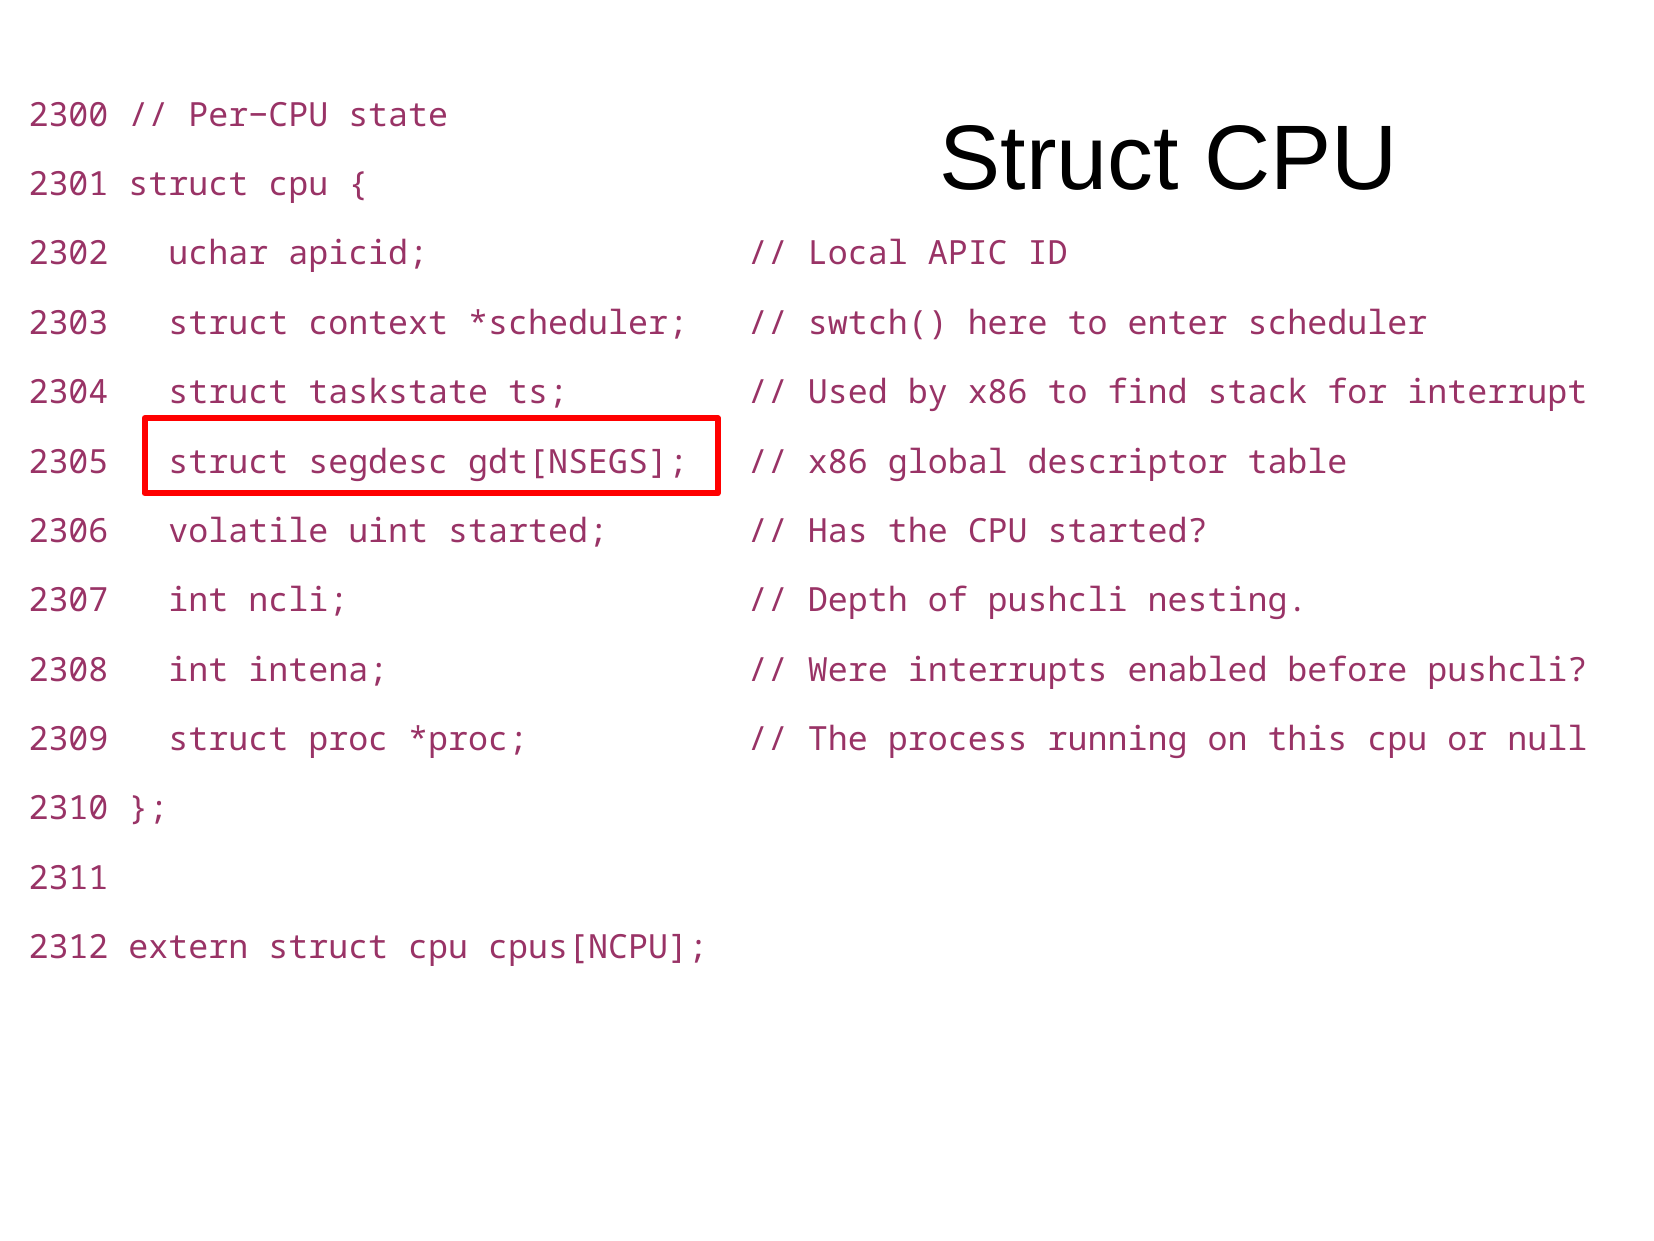

2300 // Per−CPU state
2301 struct cpu {
2302   uchar apicid;                // Local APIC ID
2303   struct context *scheduler;   // swtch() here to enter scheduler
2304   struct taskstate ts;         // Used by x86 to find stack for interrupt
2305   struct segdesc gdt[NSEGS];   // x86 global descriptor table
2306   volatile uint started;       // Has the CPU started?
2307   int ncli;                    // Depth of pushcli nesting.
2308   int intena;                  // Were interrupts enabled before pushcli?
2309   struct proc *proc;           // The process running on this cpu or null
2310 };
2311
2312 extern struct cpu cpus[NCPU];
Struct CPU